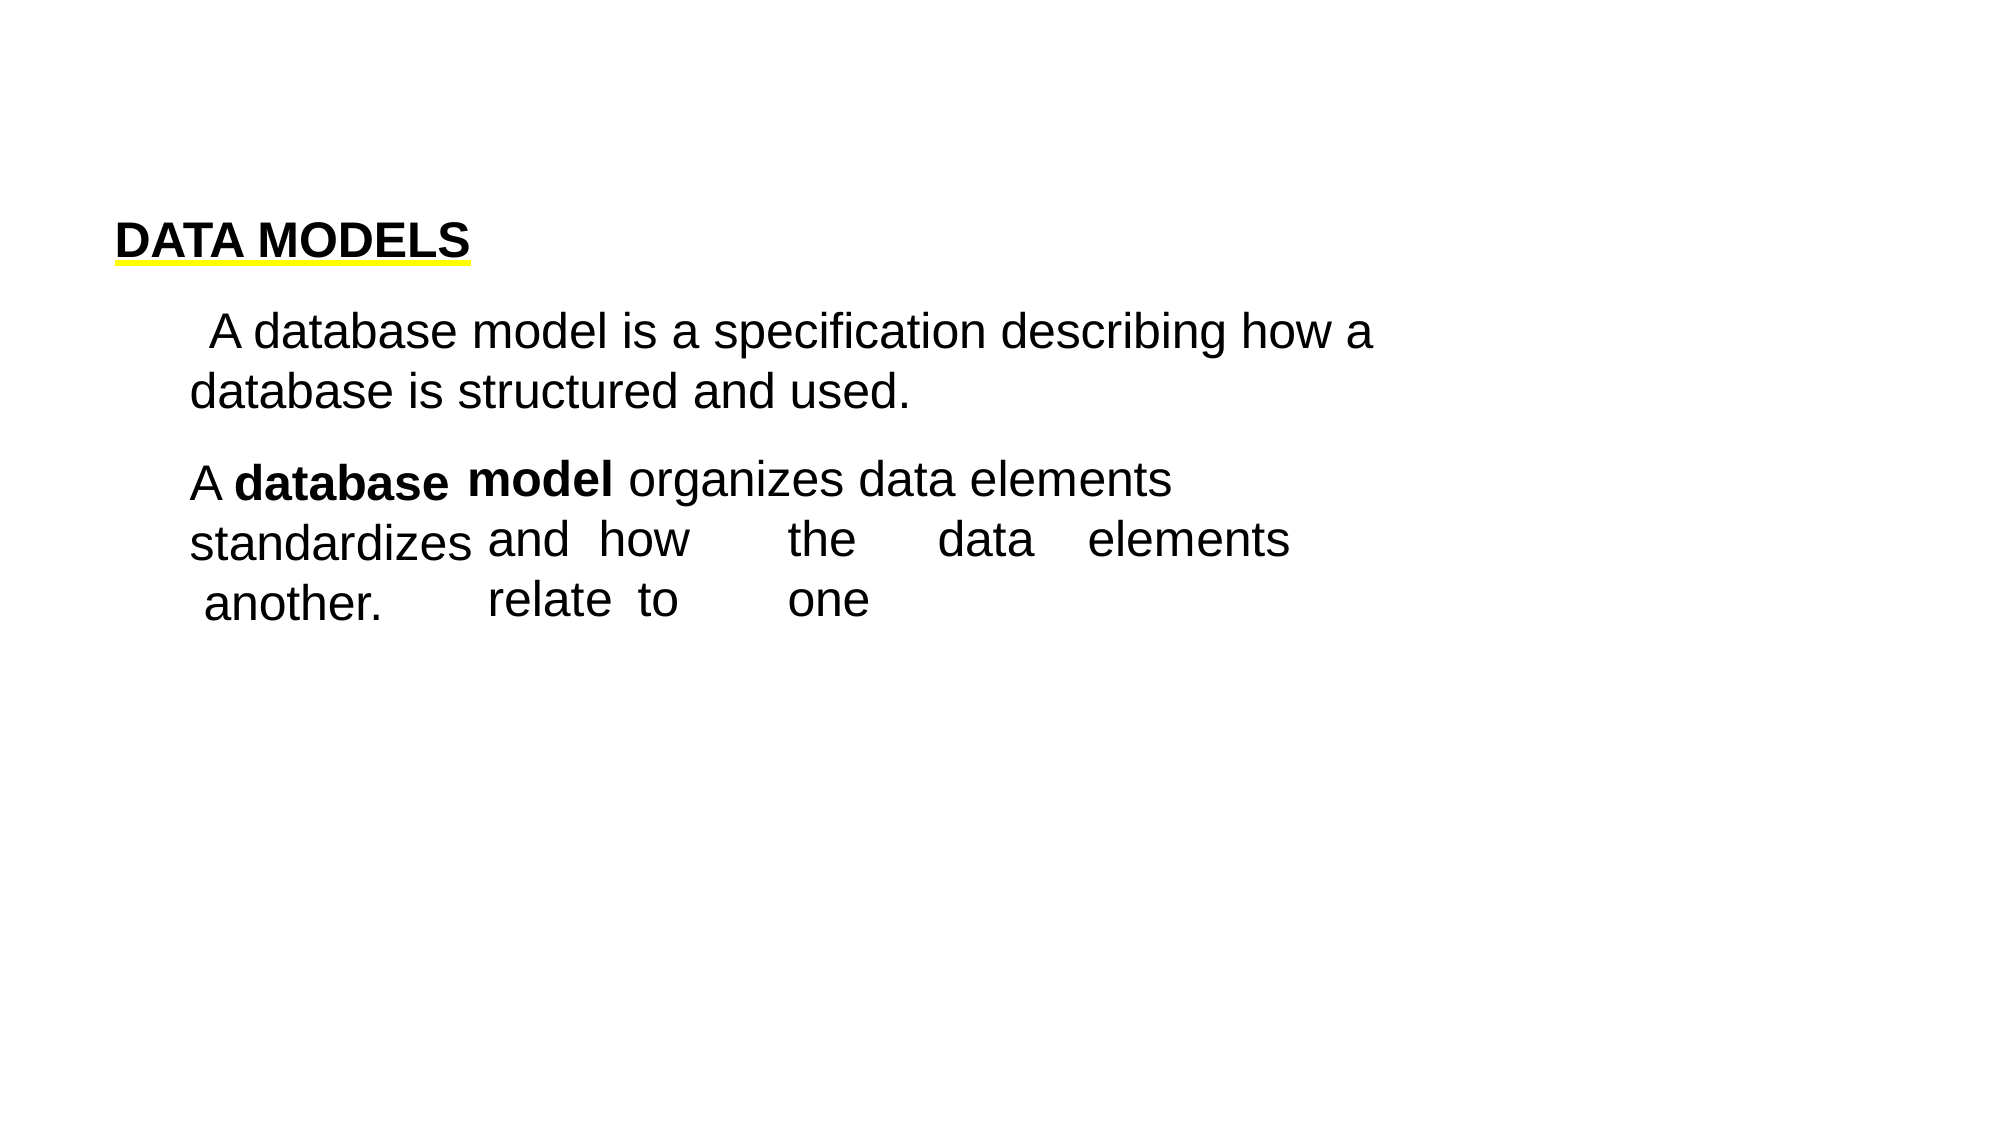

DATA MODELS
A database model is a specification describing how a  database is structured and used.
model organizes data elements		 and  how	the	data	elements	relate	to	one
A database  standardizes  another.